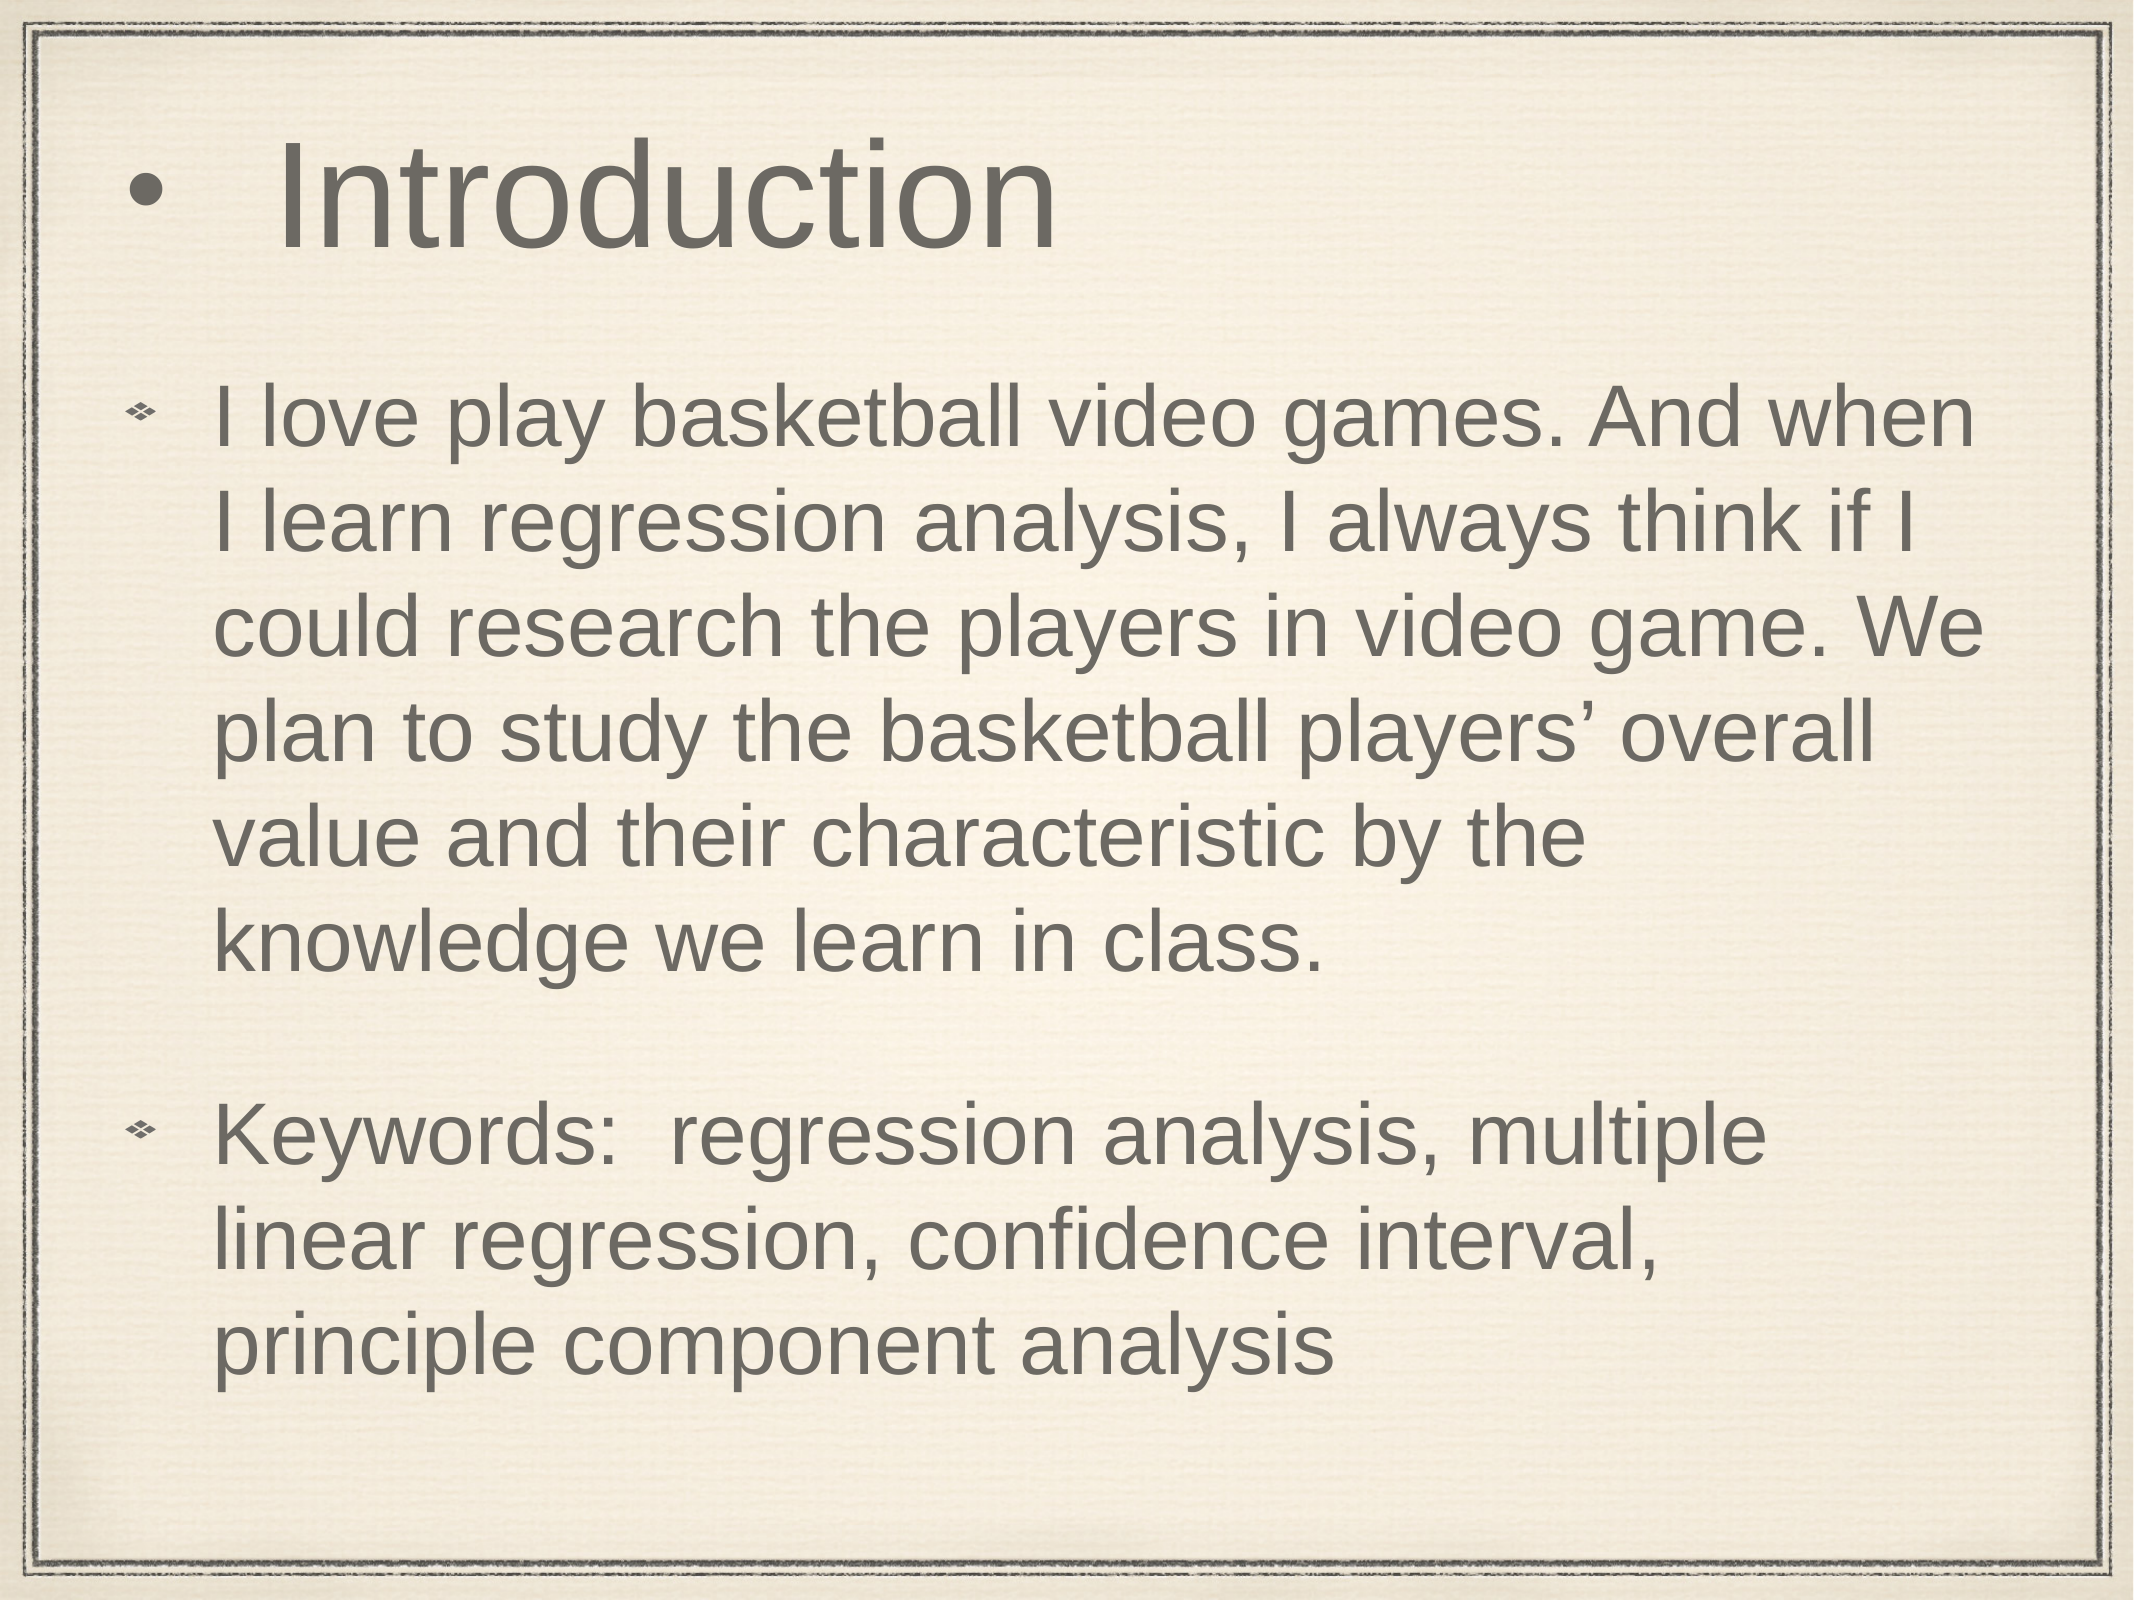

# Introduction
I love play basketball video games. And when I learn regression analysis, I always think if I could research the players in video game. We plan to study the basketball players’ overall value and their characteristic by the knowledge we learn in class.
Keywords:  regression analysis, multiple linear regression, confidence interval, principle component analysis